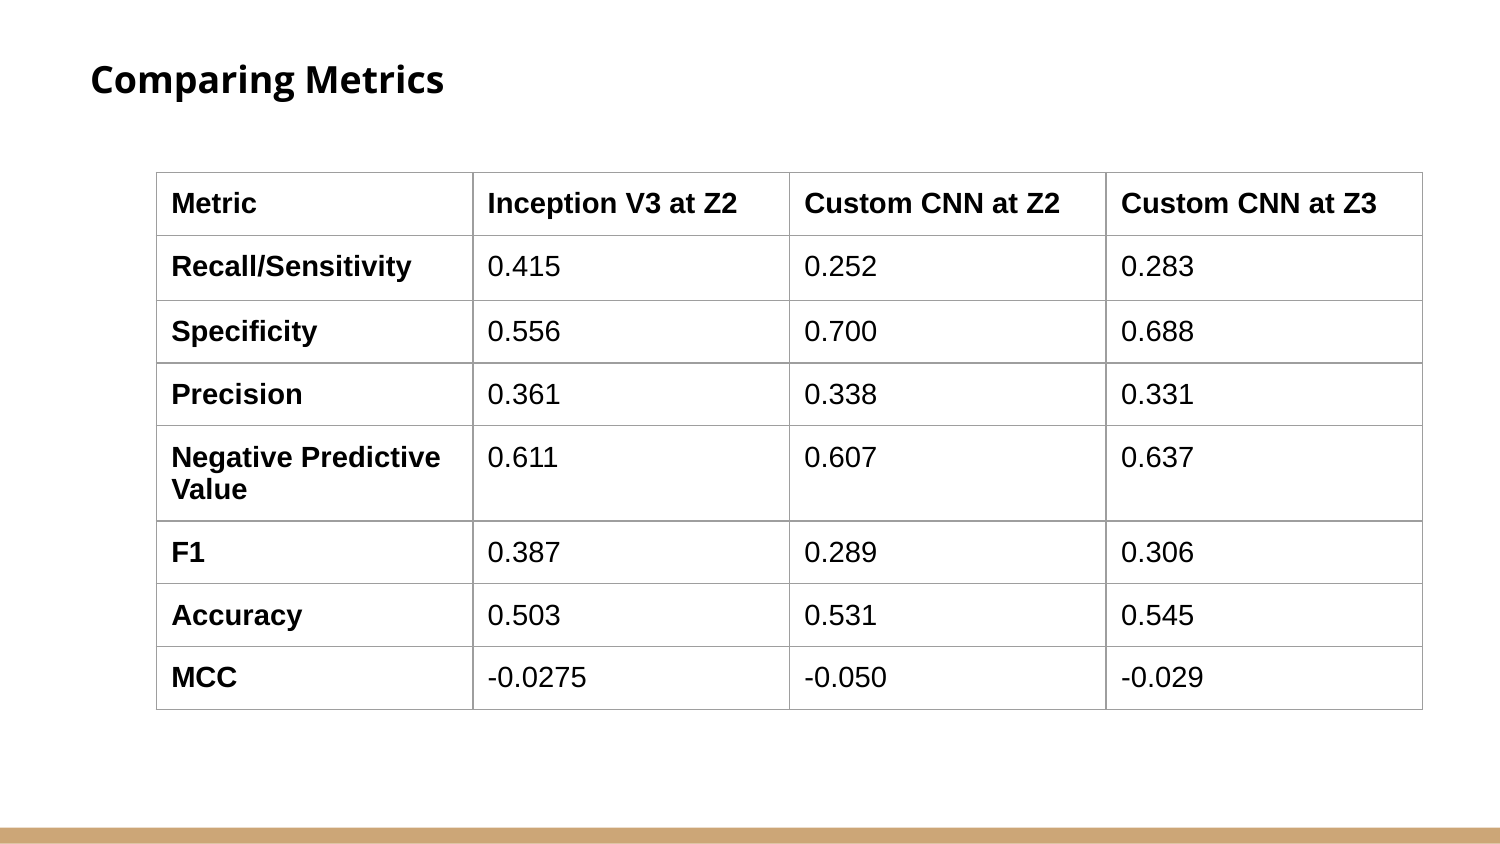

# Comparing Metrics
| Metric | Inception V3 at Z2 | Custom CNN at Z2 | Custom CNN at Z3 |
| --- | --- | --- | --- |
| Recall/Sensitivity | 0.415 | 0.252 | 0.283 |
| Specificity | 0.556 | 0.700 | 0.688 |
| Precision | 0.361 | 0.338 | 0.331 |
| Negative Predictive Value | 0.611 | 0.607 | 0.637 |
| F1 | 0.387 | 0.289 | 0.306 |
| Accuracy | 0.503 | 0.531 | 0.545 |
| MCC | -0.0275 | -0.050 | -0.029 |